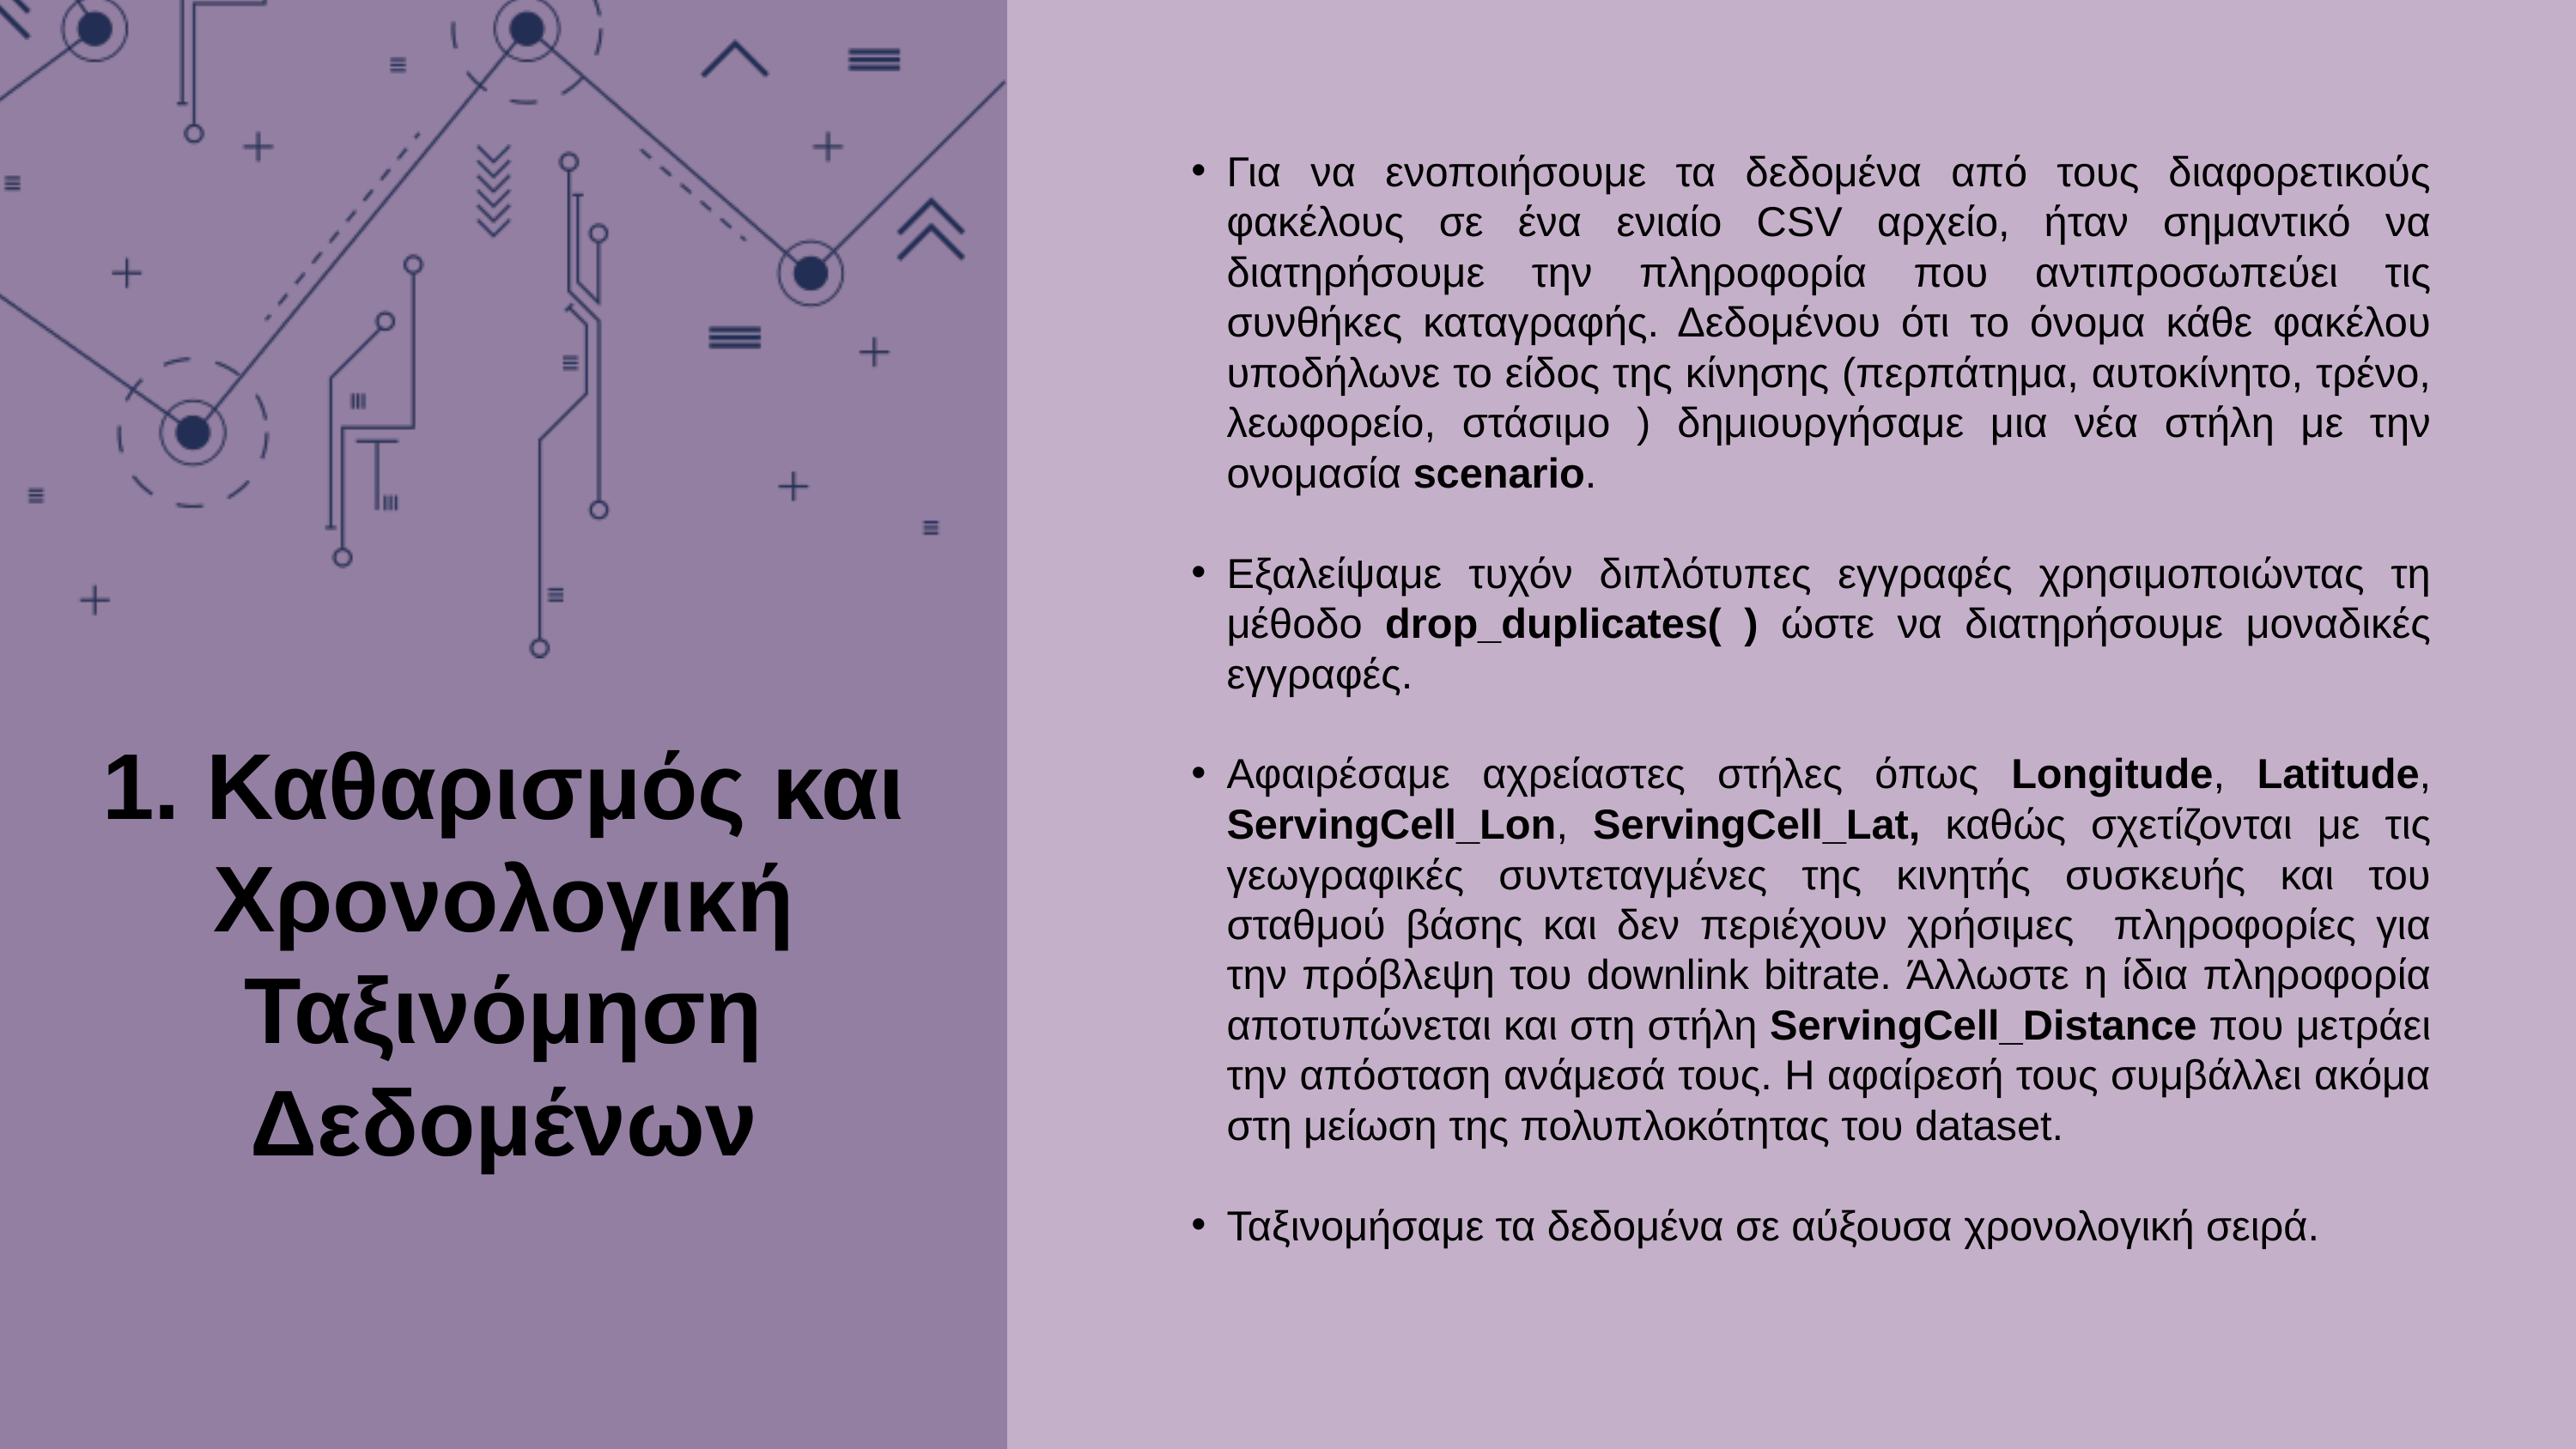

Για να ενοποιήσουμε τα δεδομένα από τους διαφορετικούς φακέλους σε ένα ενιαίο CSV αρχείο, ήταν σημαντικό να διατηρήσουμε την πληροφορία που αντιπροσωπεύει τις συνθήκες καταγραφής. Δεδομένου ότι το όνομα κάθε φακέλου υποδήλωνε το είδος της κίνησης (περπάτημα, αυτοκίνητο, τρένο, λεωφορείο, στάσιμο ) δημιουργήσαμε μια νέα στήλη με την ονομασία scenario.

Eξαλείψαμε τυχόν διπλότυπες εγγραφές χρησιμοποιώντας τη μέθοδο drop_duplicates( ) ώστε να διατηρήσουμε μοναδικές εγγραφές.

Aφαιρέσαμε αχρείαστες στήλες όπως Longitude, Latitude, ServingCell_Lon, ServingCell_Lat, καθώς σχετίζονται με τις γεωγραφικές συντεταγμένες της κινητής συσκευής και του σταθμού βάσης και δεν περιέχουν χρήσιμες  πληροφορίες για την πρόβλεψη του downlink bitrate. Άλλωστε η ίδια πληροφορία αποτυπώνεται και στη στήλη ServingCell_Distance που μετράει την απόσταση ανάμεσά τους. Η αφαίρεσή τους συμβάλλει ακόμα στη μείωση της πολυπλοκότητας του dataset.

Ταξινομήσαμε τα δεδομένα σε αύξουσα χρονολογική σειρά.

1. Καθαρισμός και Χρονολογική Ταξινόμηση Δεδομένων